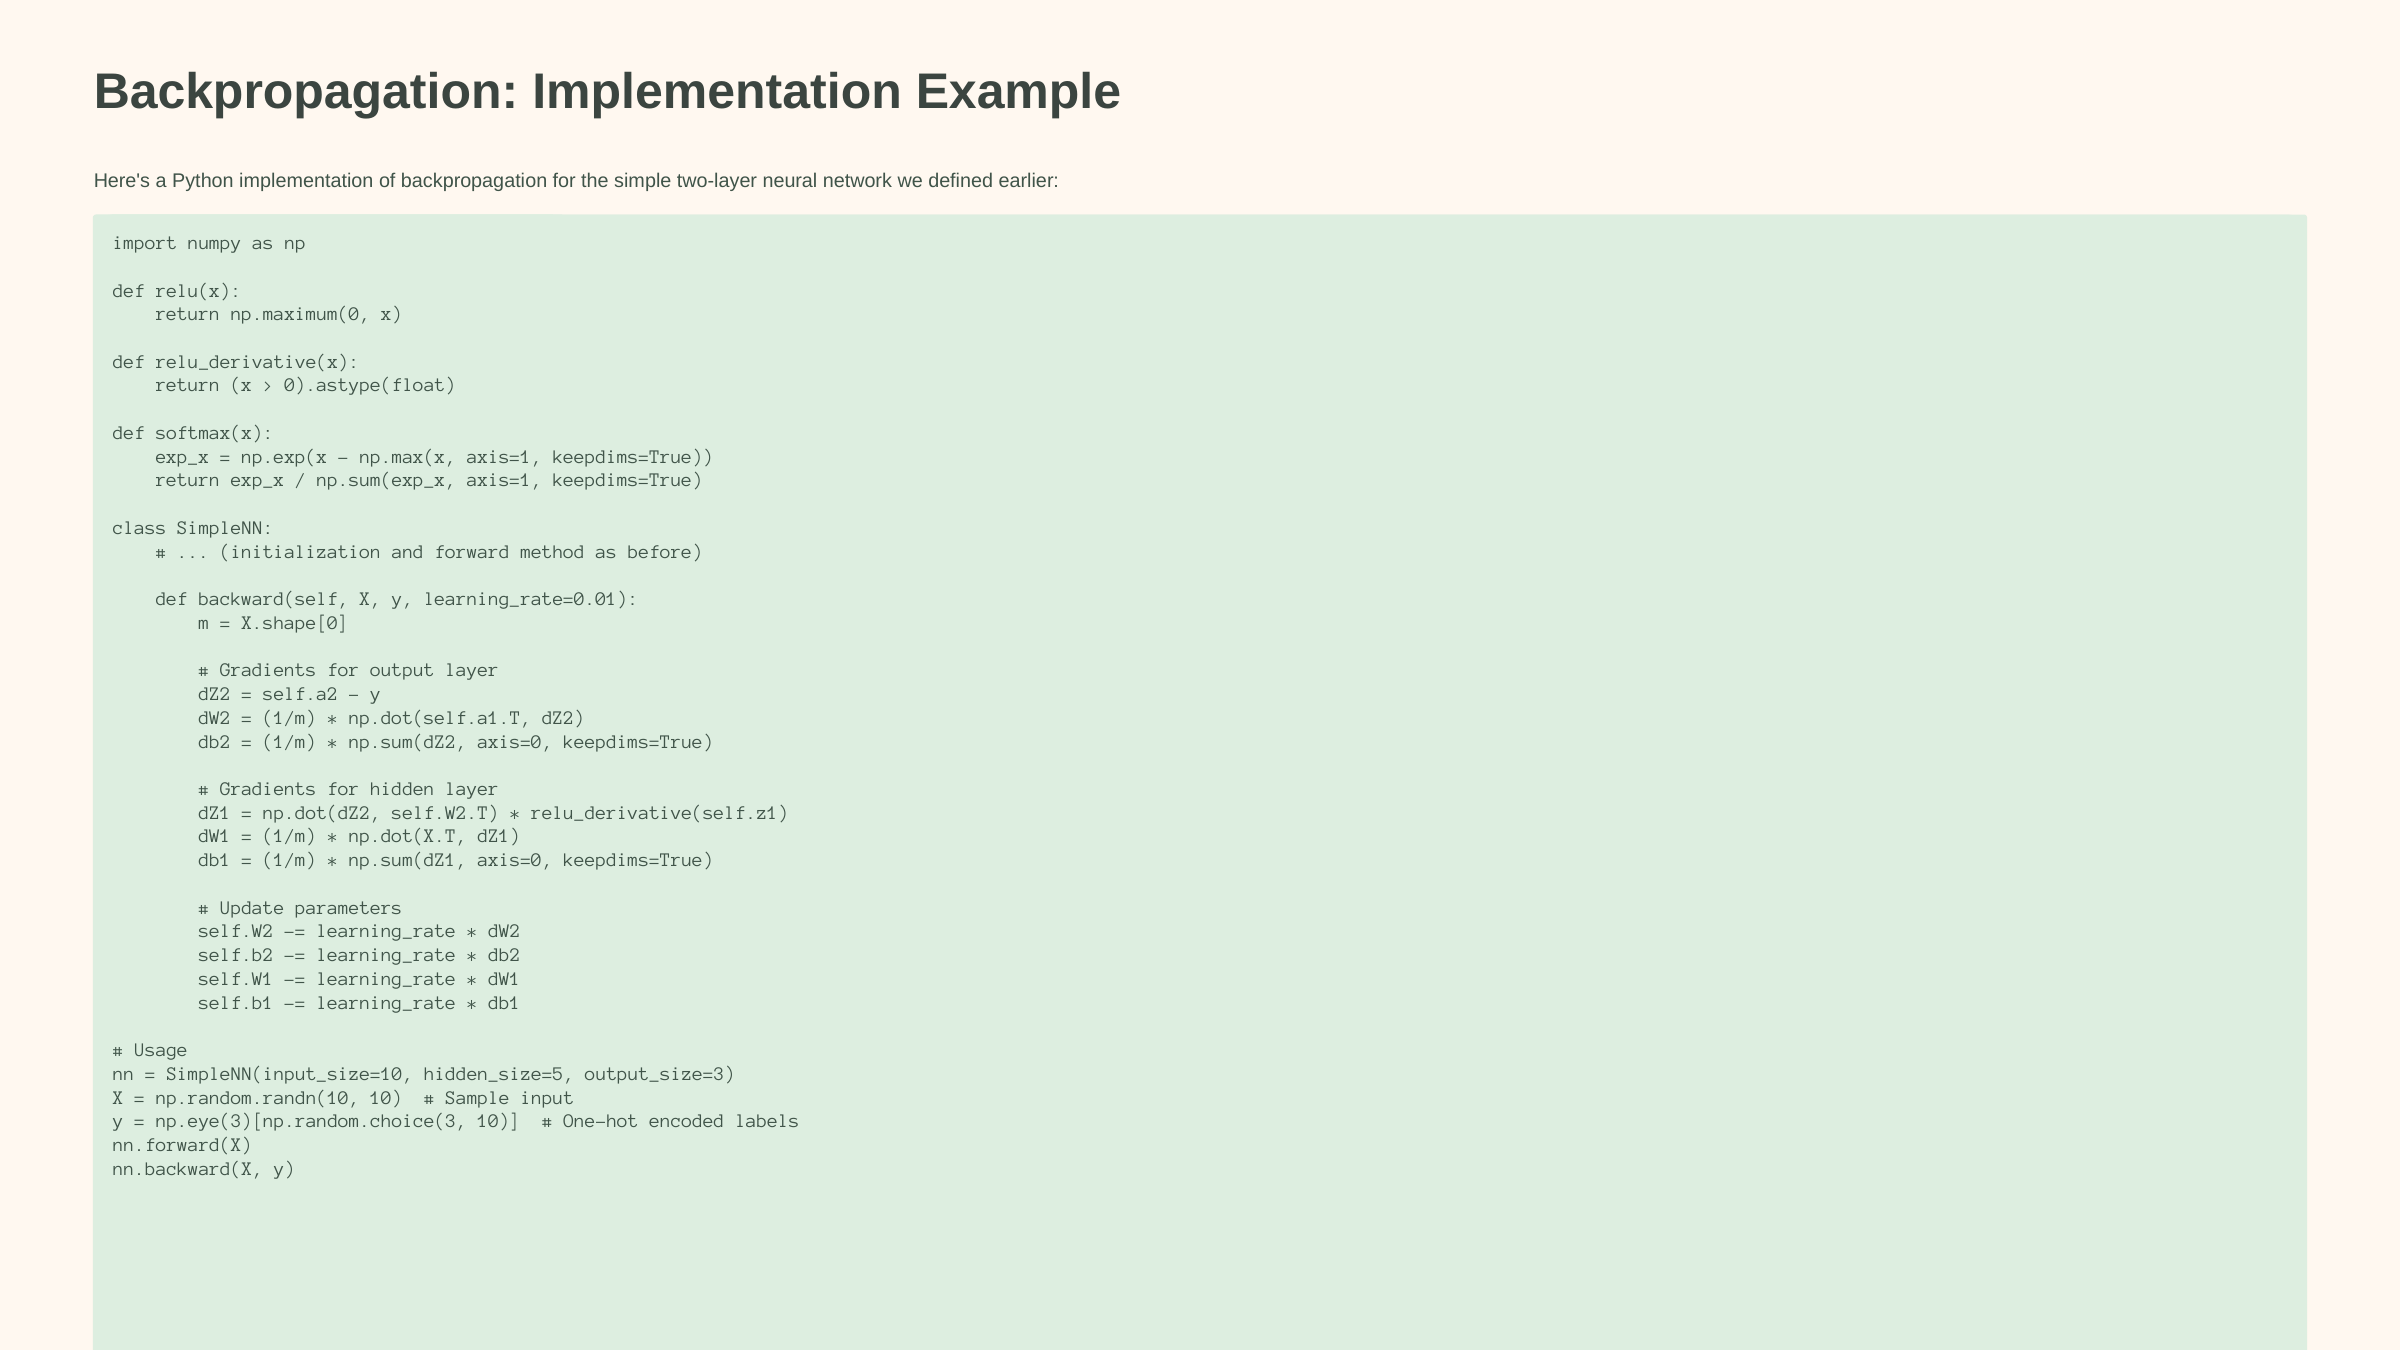

Backpropagation: Implementation Example
Here's a Python implementation of backpropagation for the simple two-layer neural network we defined earlier:

import numpy as np

def relu(x):
    return np.maximum(0, x)

def relu_derivative(x):
    return (x > 0).astype(float)

def softmax(x):
    exp_x = np.exp(x - np.max(x, axis=1, keepdims=True))
    return exp_x / np.sum(exp_x, axis=1, keepdims=True)

class SimpleNN:
    # ... (initialization and forward method as before)

    def backward(self, X, y, learning_rate=0.01):
        m = X.shape[0]

        # Gradients for output layer
        dZ2 = self.a2 - y
        dW2 = (1/m) * np.dot(self.a1.T, dZ2)
        db2 = (1/m) * np.sum(dZ2, axis=0, keepdims=True)

        # Gradients for hidden layer
        dZ1 = np.dot(dZ2, self.W2.T) * relu_derivative(self.z1)
        dW1 = (1/m) * np.dot(X.T, dZ1)
        db1 = (1/m) * np.sum(dZ1, axis=0, keepdims=True)

        # Update parameters
        self.W2 -= learning_rate * dW2
        self.b2 -= learning_rate * db2
        self.W1 -= learning_rate * dW1
        self.b1 -= learning_rate * db1

# Usage
nn = SimpleNN(input_size=10, hidden_size=5, output_size=3)
X = np.random.randn(10, 10)  # Sample input
y = np.eye(3)[np.random.choice(3, 10)]  # One-hot encoded labels
nn.forward(X)
nn.backward(X, y)

This example demonstrates how to implement backpropagation and update the network's parameters based on the computed gradients.

Gradient Calculation
Parameter Updates
Compute gradients for output and hidden layers using backpropagation.
Update weights and biases using calculated gradients and learning rate.

Activation Derivatives
Usage Example
Include derivative functions for activation functions used in backpropagation.
Demonstrate how to perform a forward pass and then backpropagate with sample data.